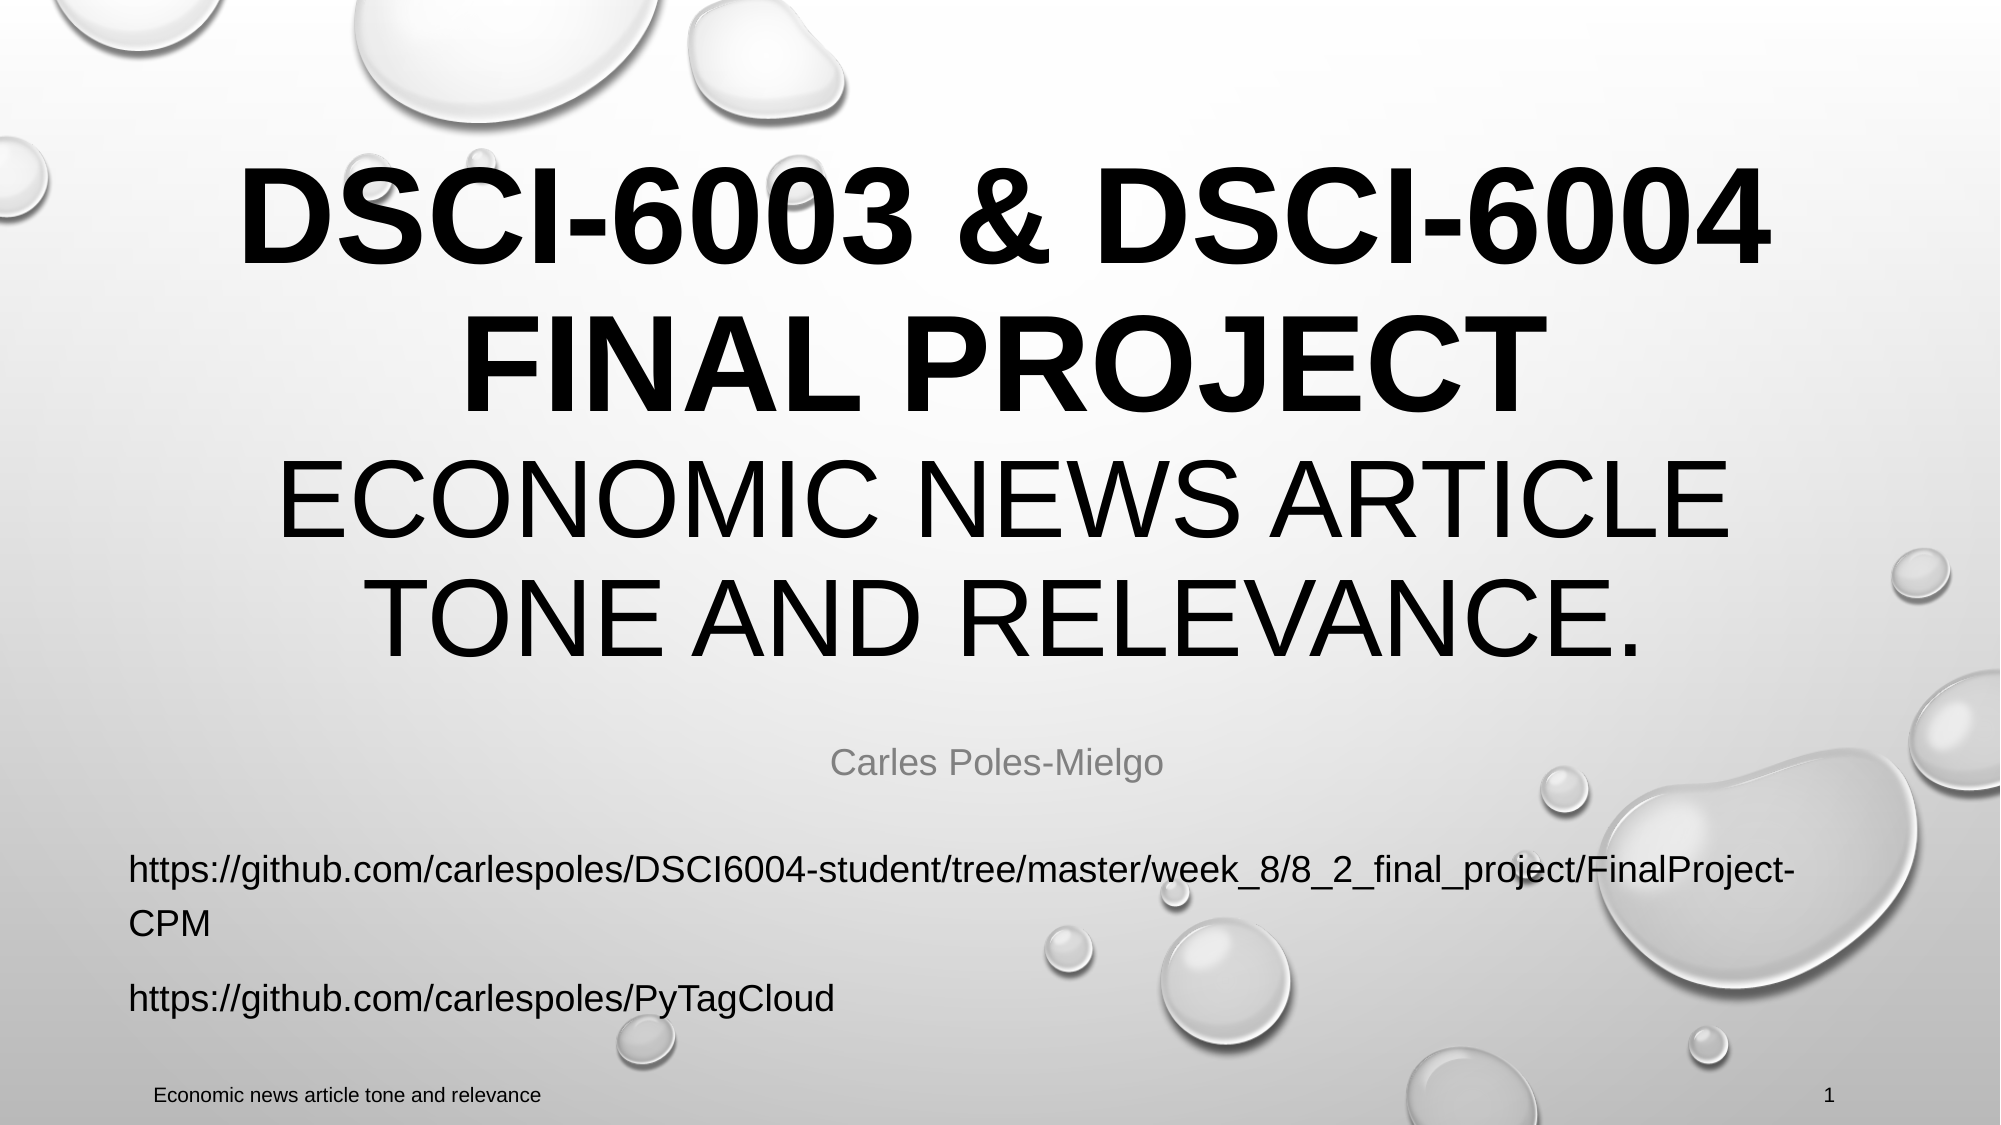

# DSCI-6003 & DSCI-6004 Final Project Economic News Article Tone and Relevance.
Carles Poles-Mielgo
https://github.com/carlespoles/DSCI6004-student/tree/master/week_8/8_2_final_project/FinalProject-CPM
https://github.com/carlespoles/PyTagCloud
Economic news article tone and relevance
1